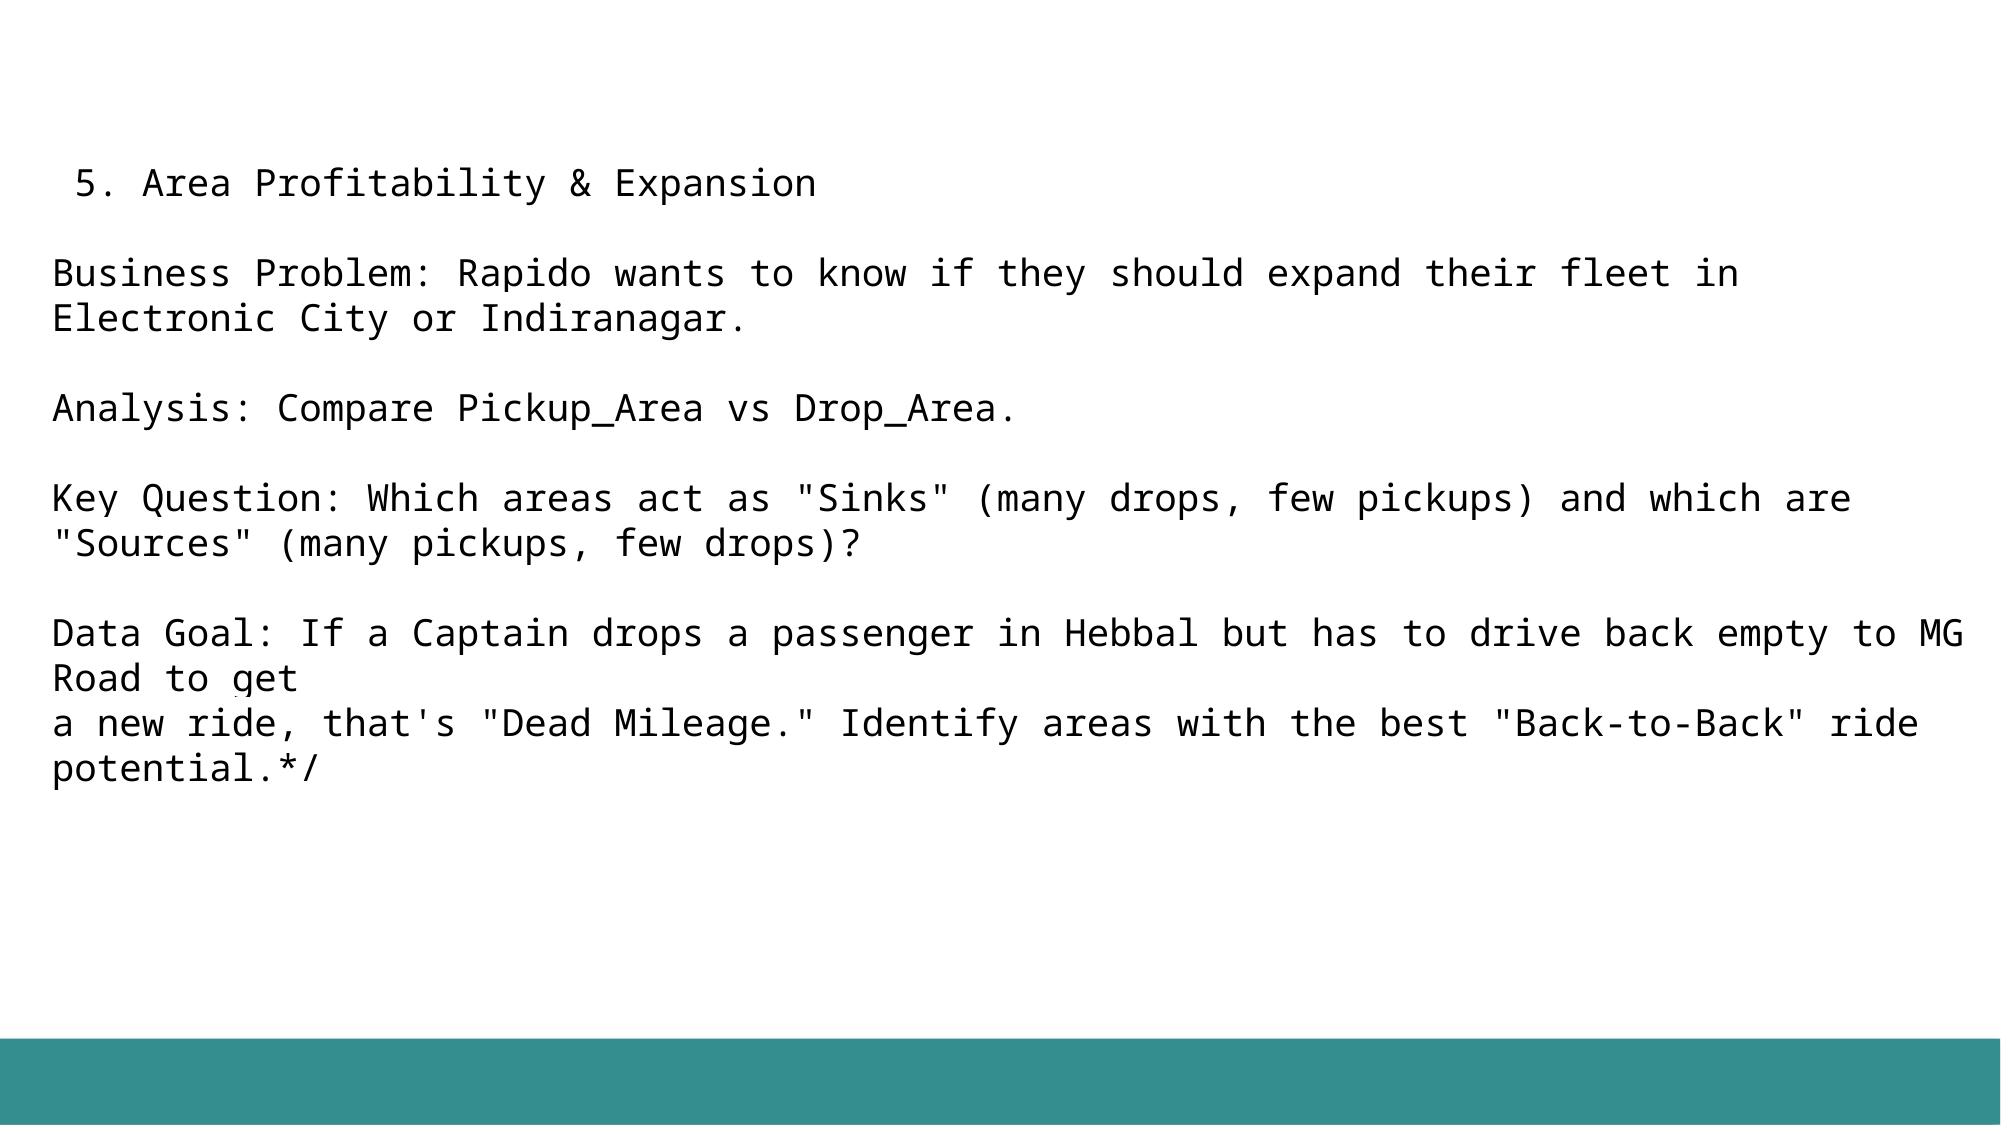

5. Area Profitability & Expansion

Business Problem: Rapido wants to know if they should expand their fleet in Electronic City or Indiranagar.

Analysis: Compare Pickup_Area vs Drop_Area.

Key Question: Which areas act as "Sinks" (many drops, few pickups) and which are "Sources" (many pickups, few drops)?

Data Goal: If a Captain drops a passenger in Hebbal but has to drive back empty to MG Road to get
a new ride, that's "Dead Mileage." Identify areas with the best "Back-to-Back" ride potential.*/